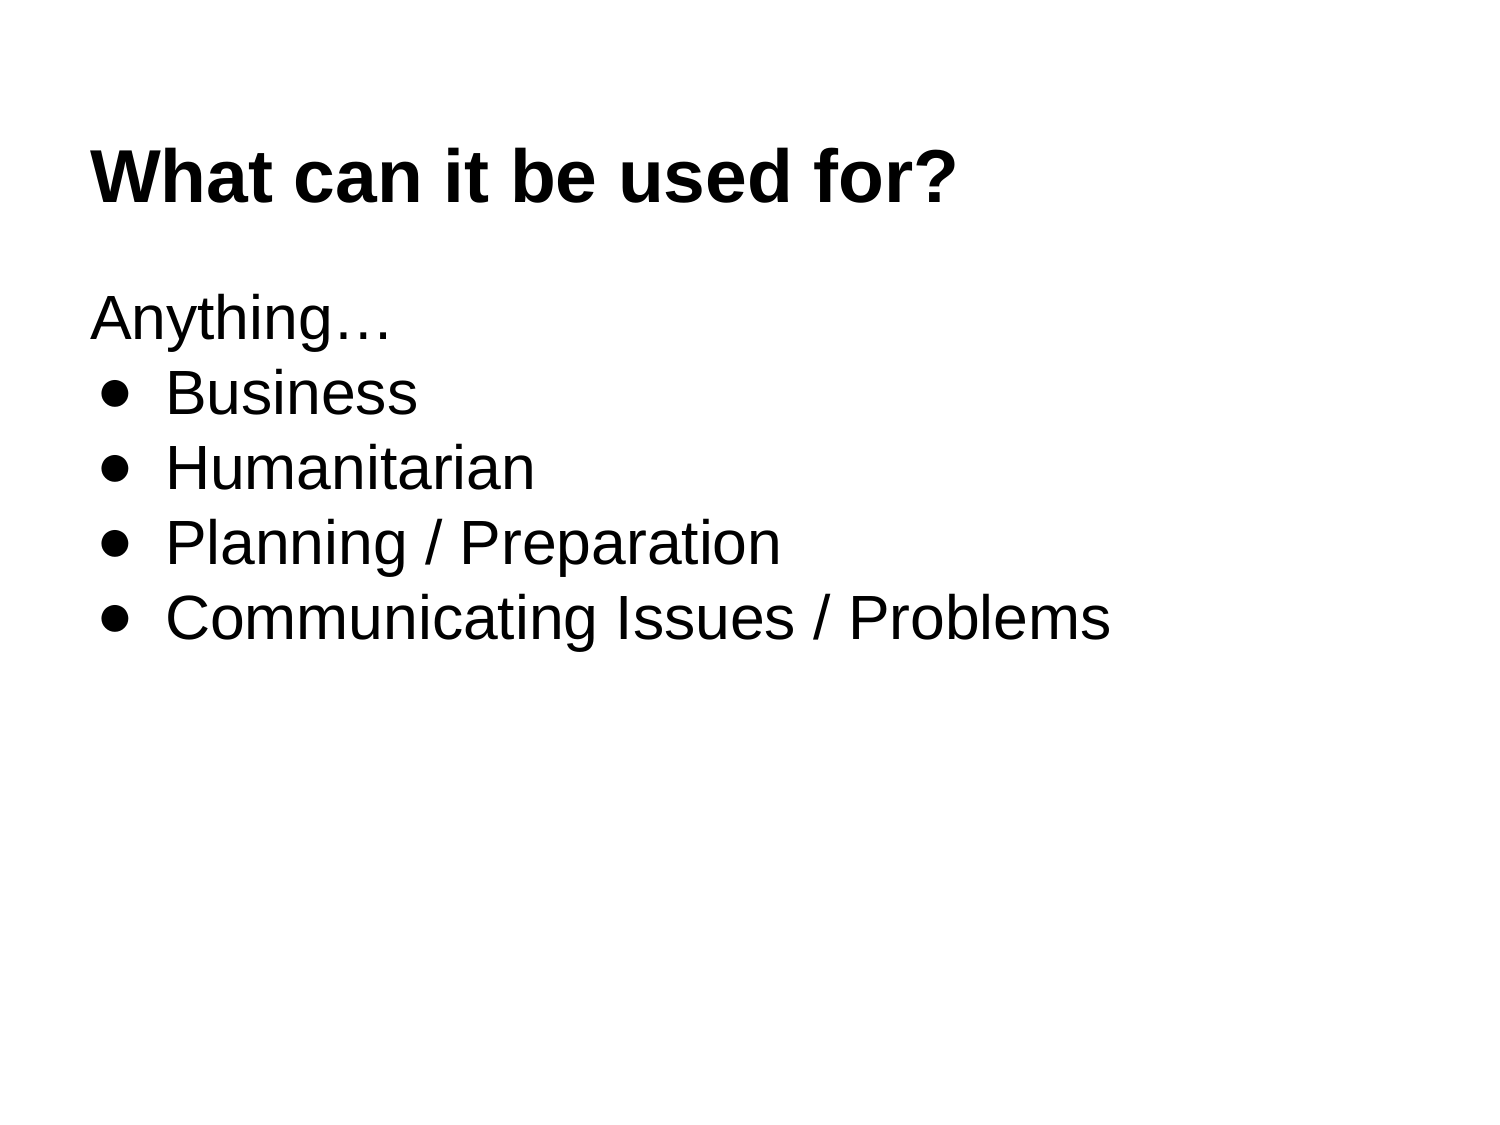

# What can it be used for?
Anything…
Business
Humanitarian
Planning / Preparation
Communicating Issues / Problems